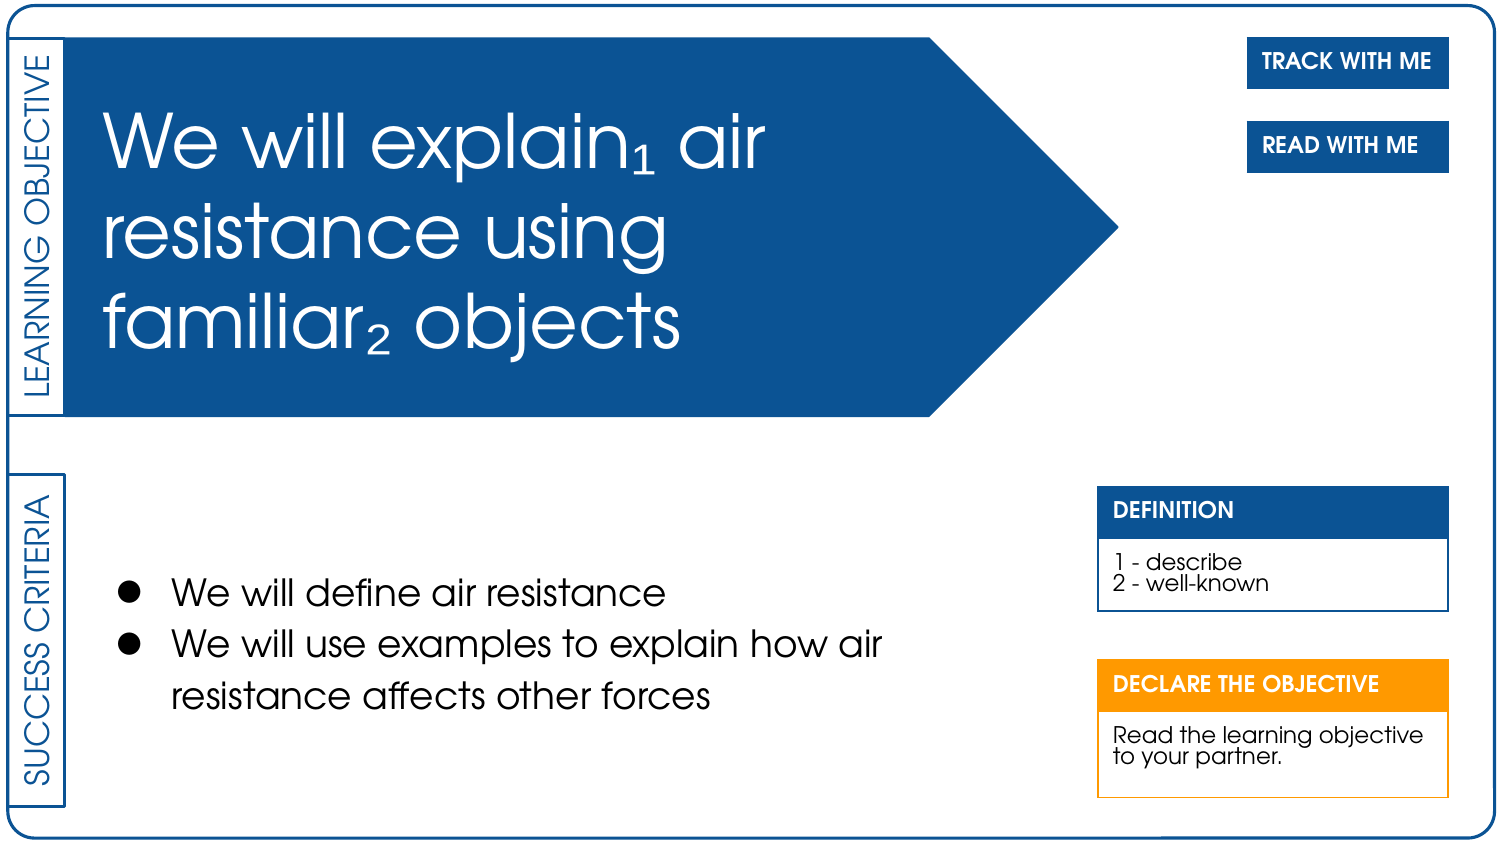

| TRACK WITH ME |
| --- |
# We will explain₁ air resistance using familiar₂ objects
| READ WITH ME |
| --- |
We will define air resistance
We will use examples to explain how air resistance affects other forces
| DEFINITION |
| --- |
| 1 - describe 2 - well-known |
| DECLARE THE OBJECTIVE |
| --- |
| Read the learning objective to your partner. |